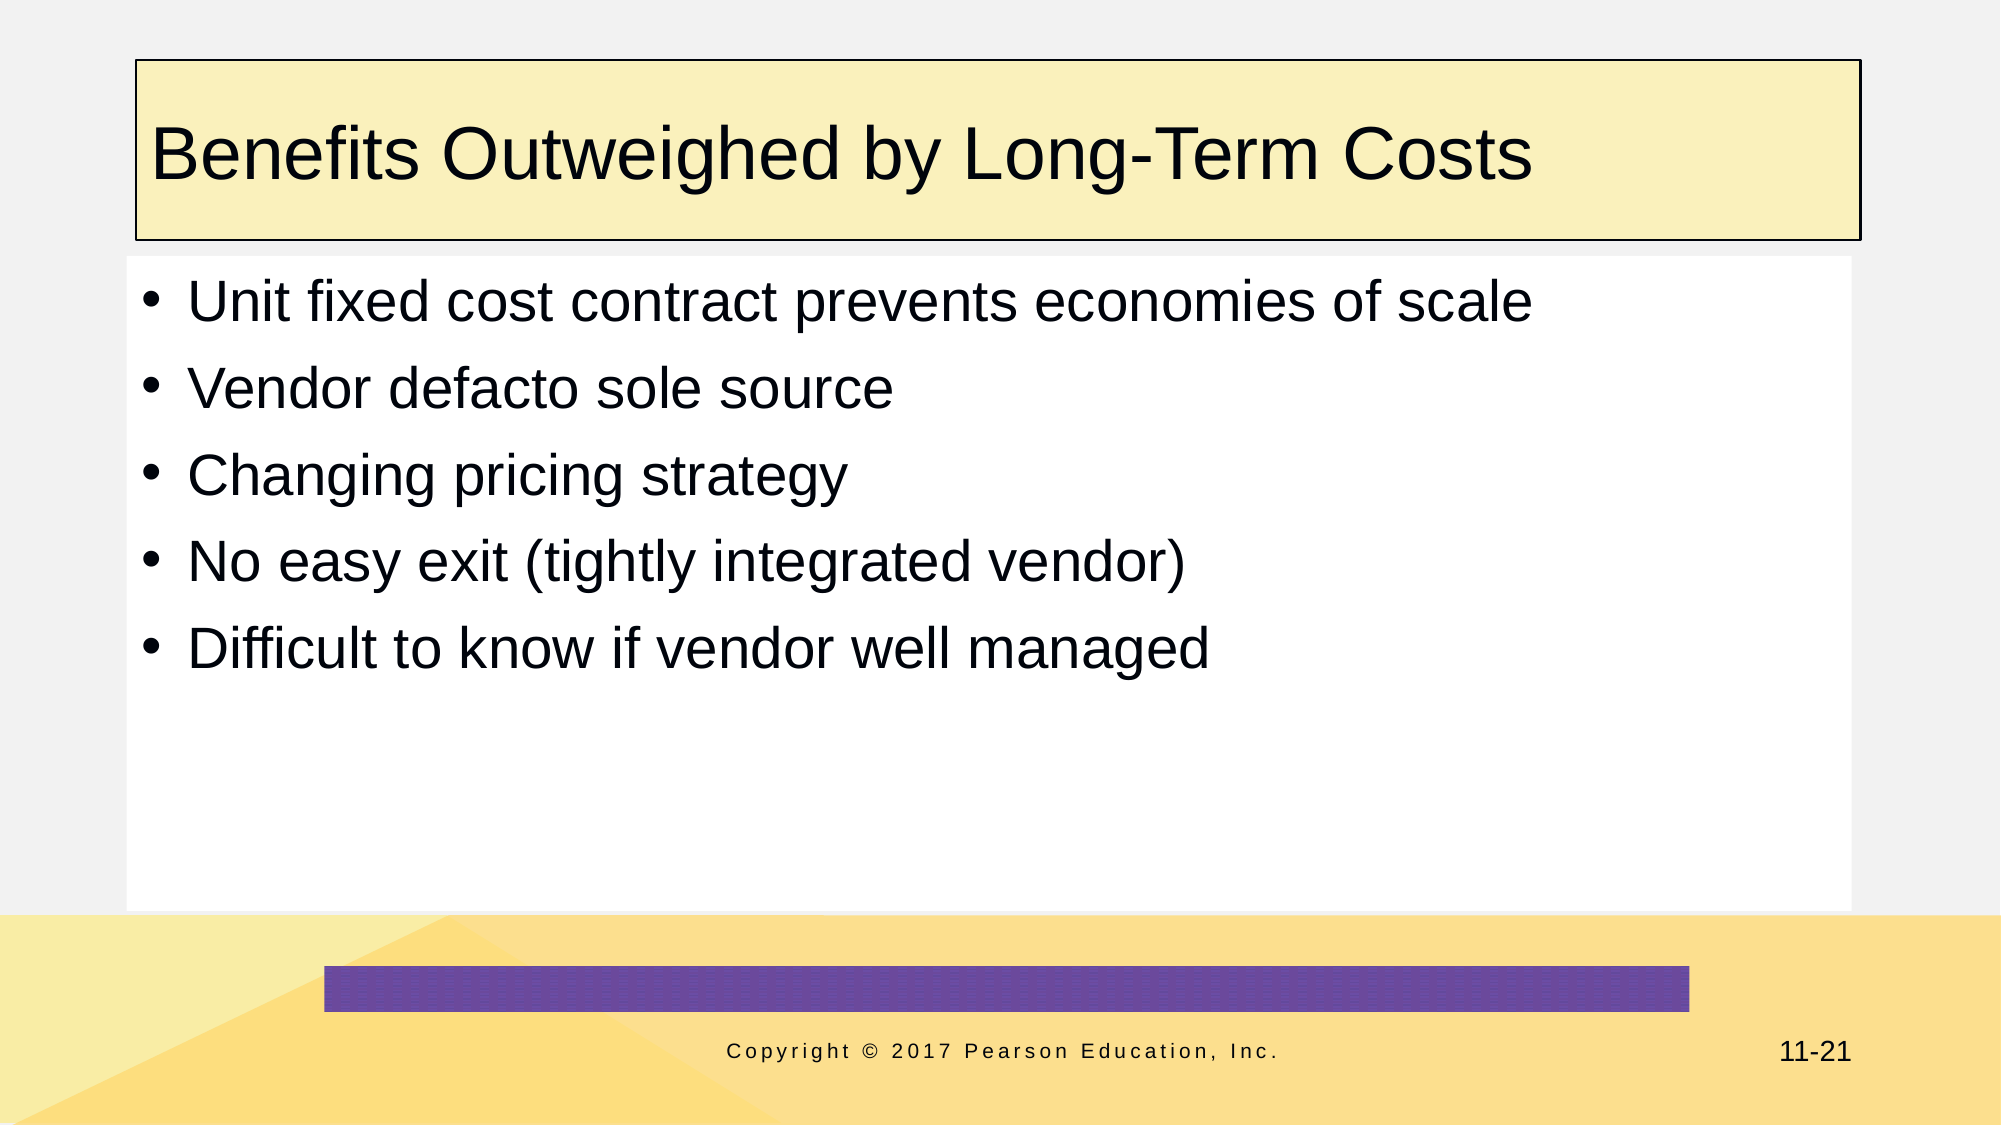

# Benefits Outweighed by Long-Term Costs
Unit fixed cost contract prevents economies of scale
Vendor defacto sole source
Changing pricing strategy
No easy exit (tightly integrated vendor)
Difficult to know if vendor well managed
Copyright © 2017 Pearson Education, Inc.